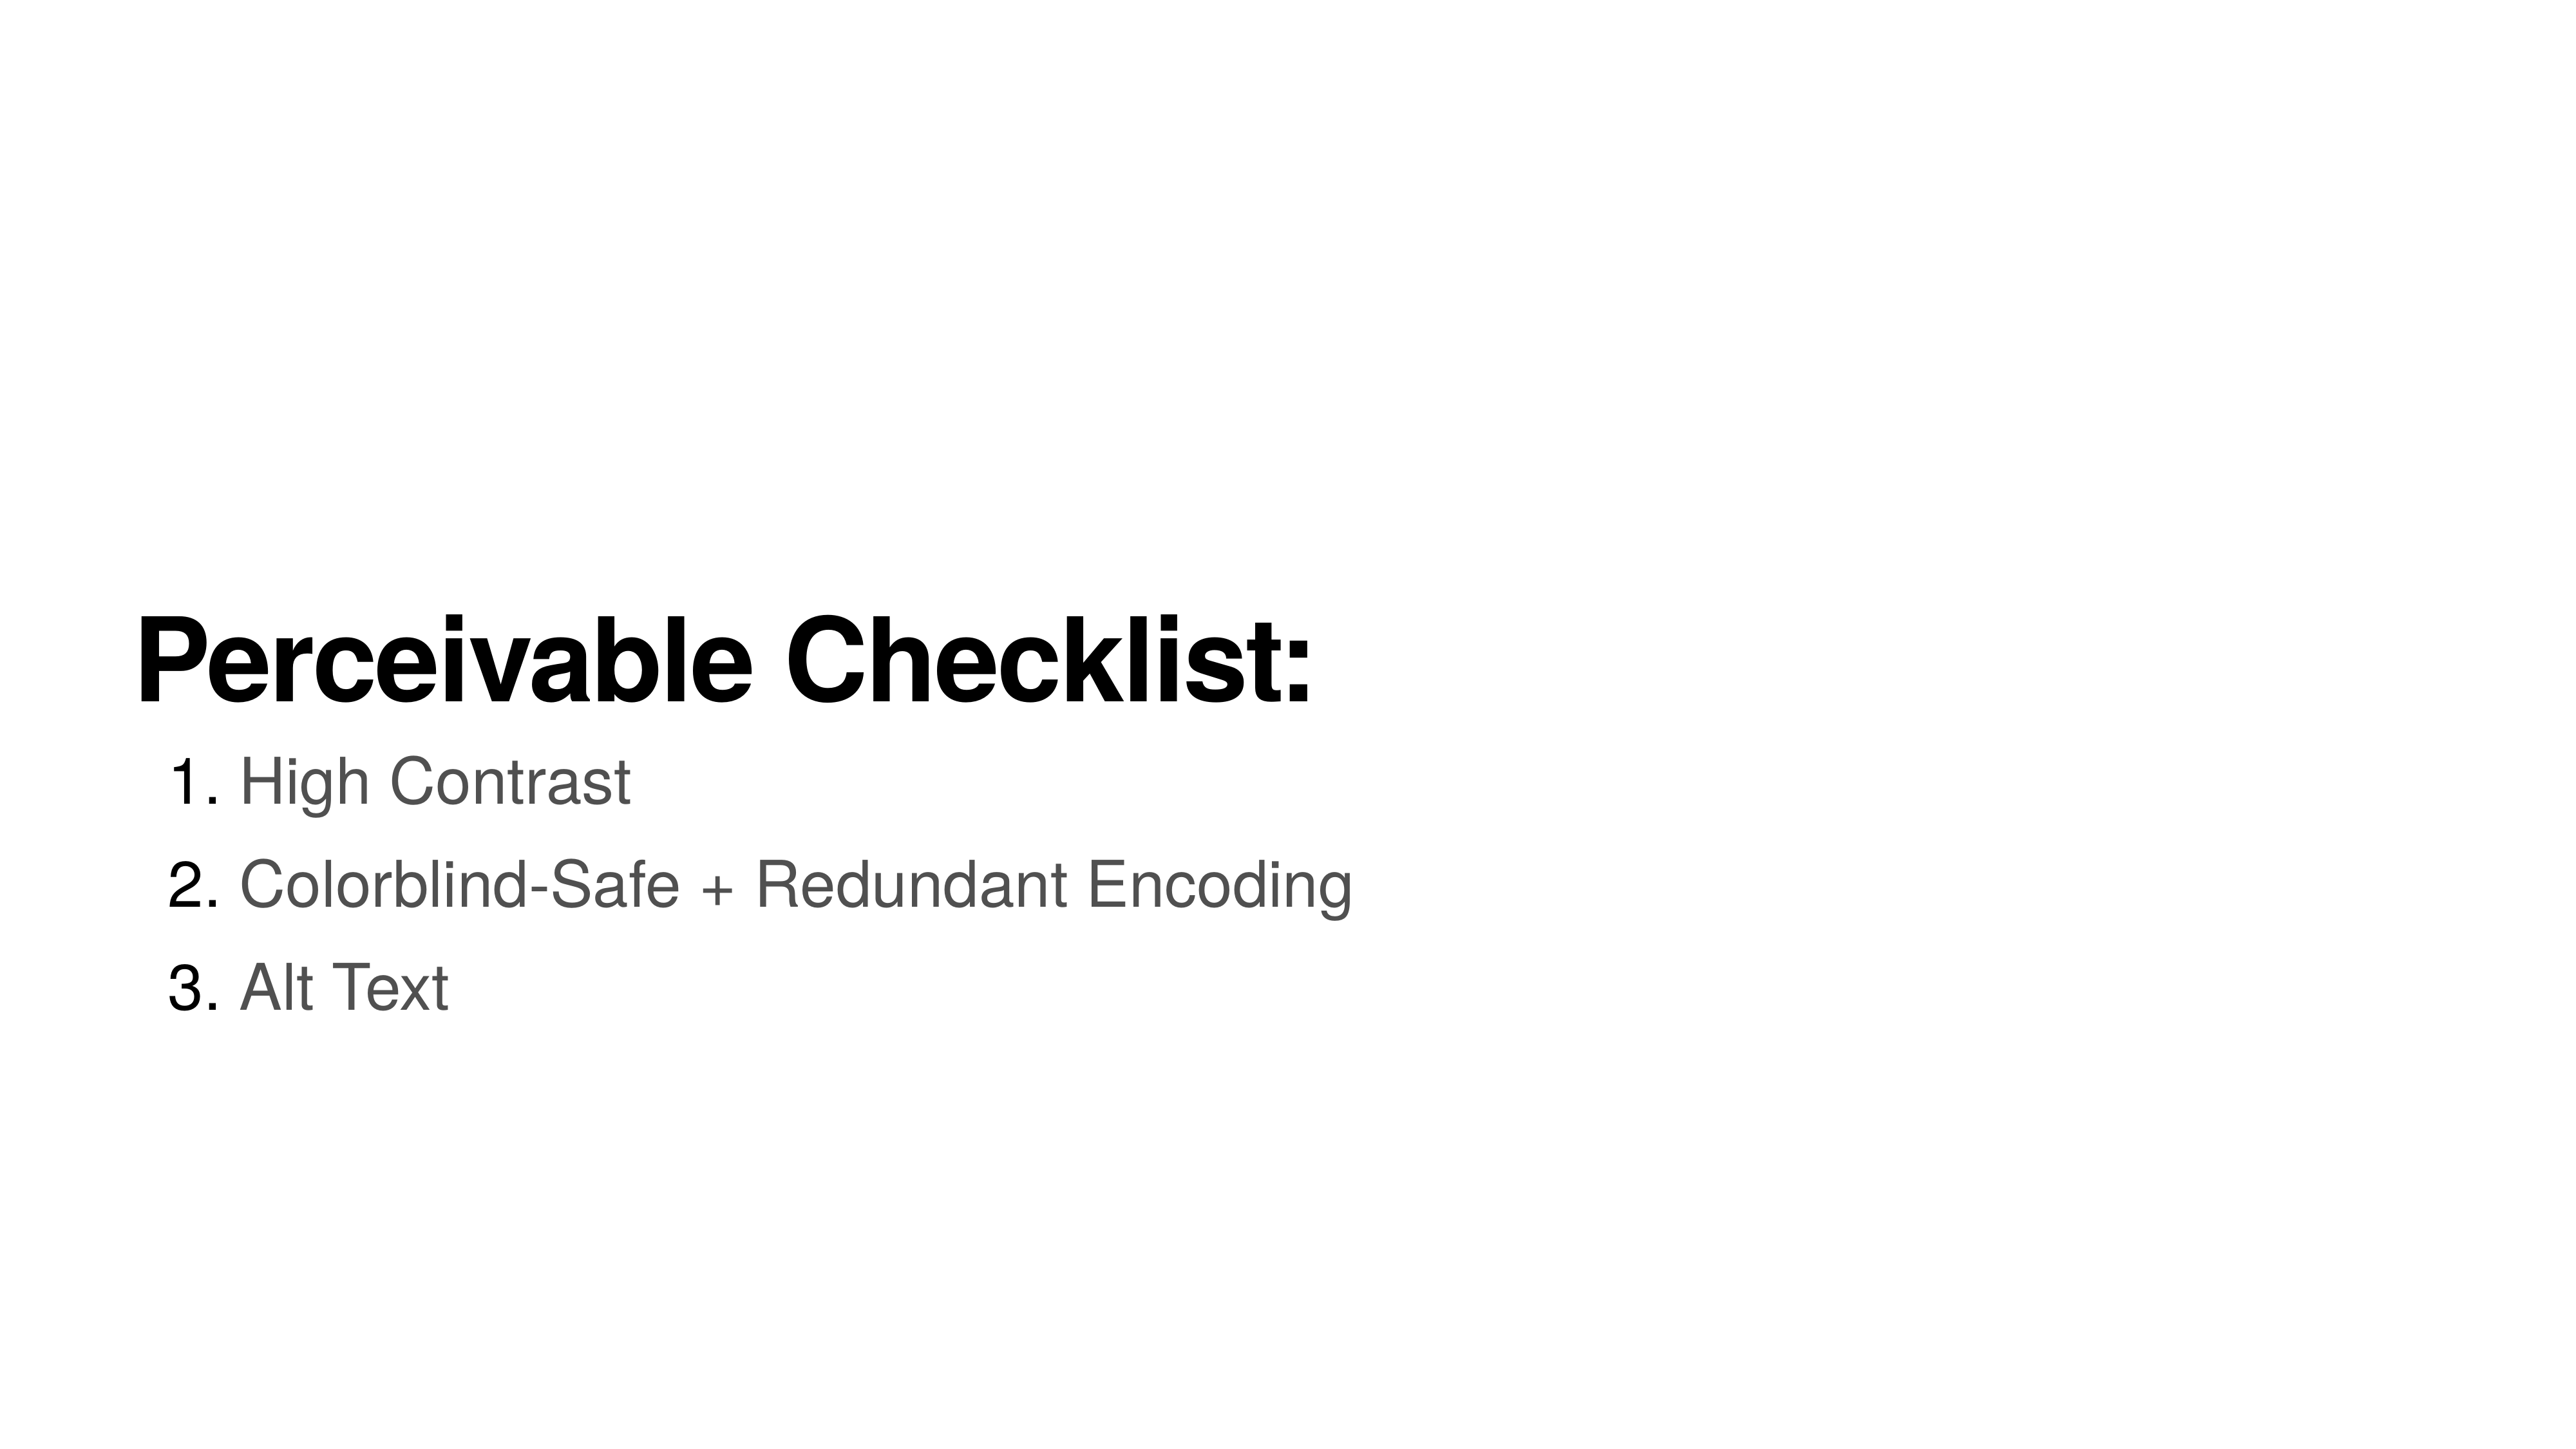

# Perceivable Checklist:
 High Contrast
 Colorblind-Safe + Redundant Encoding
 Alt Text